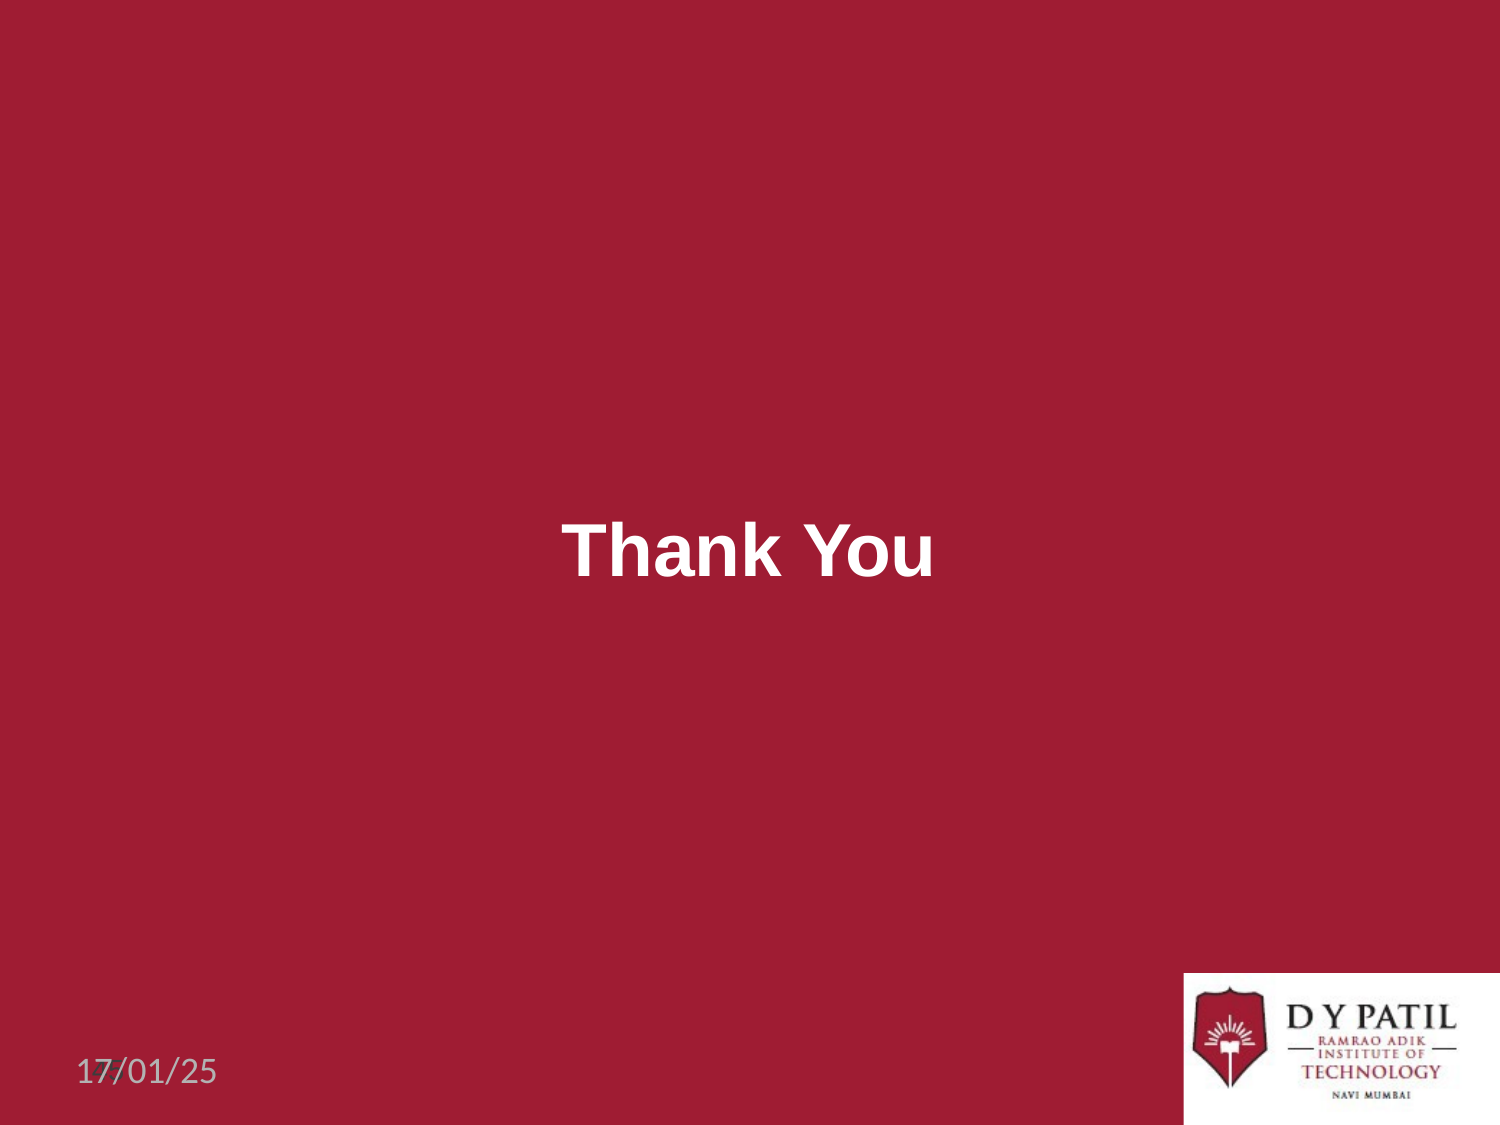

# Thank You

17/01/25
Week-1  project Fundamentals
45